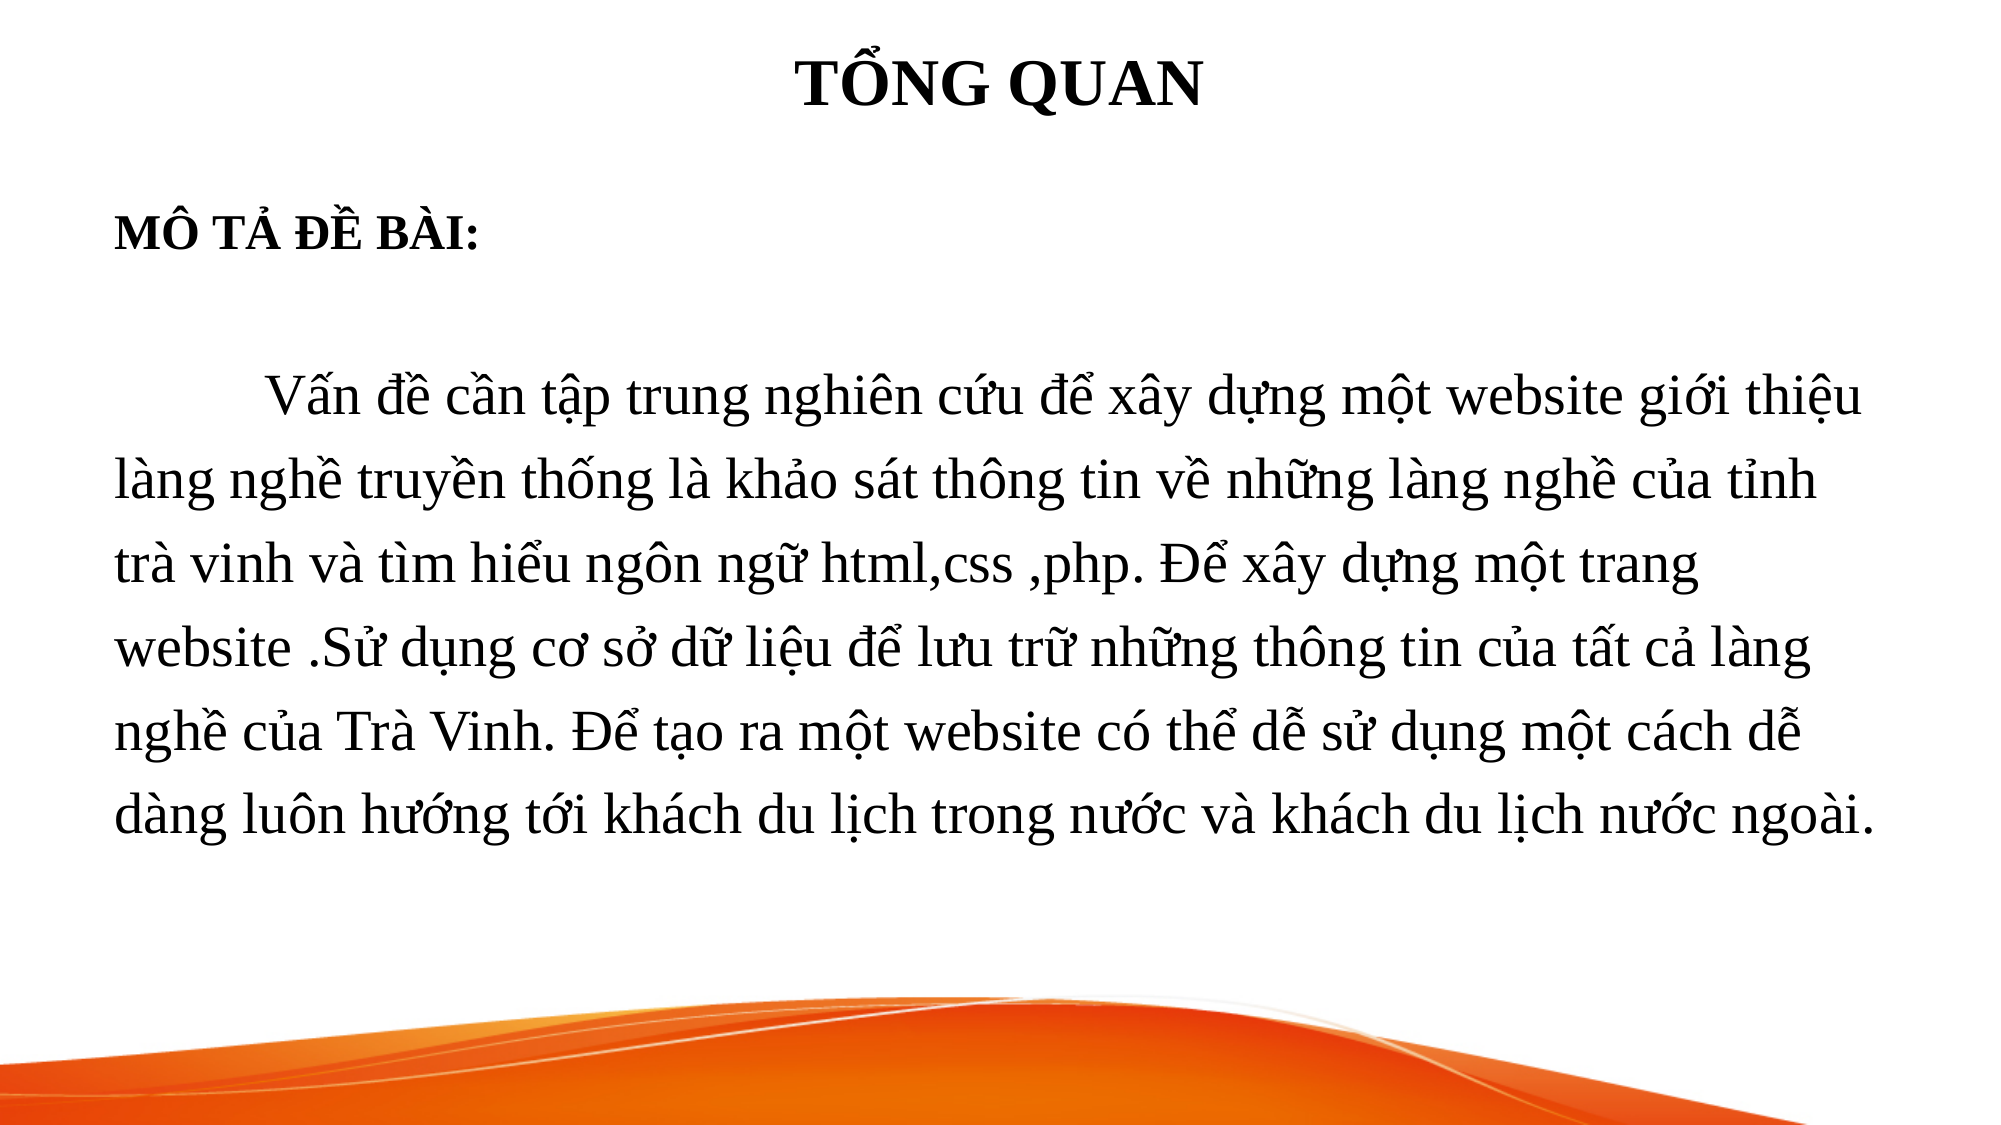

# TỔNG QUAN
MÔ TẢ ĐỀ BÀI:

	Vấn đề cần tập trung nghiên cứu để xây dựng một website giới thiệu làng nghề truyền thống là khảo sát thông tin về những làng nghề của tỉnh trà vinh và tìm hiểu ngôn ngữ html,css ,php. Để xây dựng một trang website .Sử dụng cơ sở dữ liệu để lưu trữ những thông tin của tất cả làng nghề của Trà Vinh. Để tạo ra một website có thể dễ sử dụng một cách dễ dàng luôn hướng tới khách du lịch trong nước và khách du lịch nước ngoài.